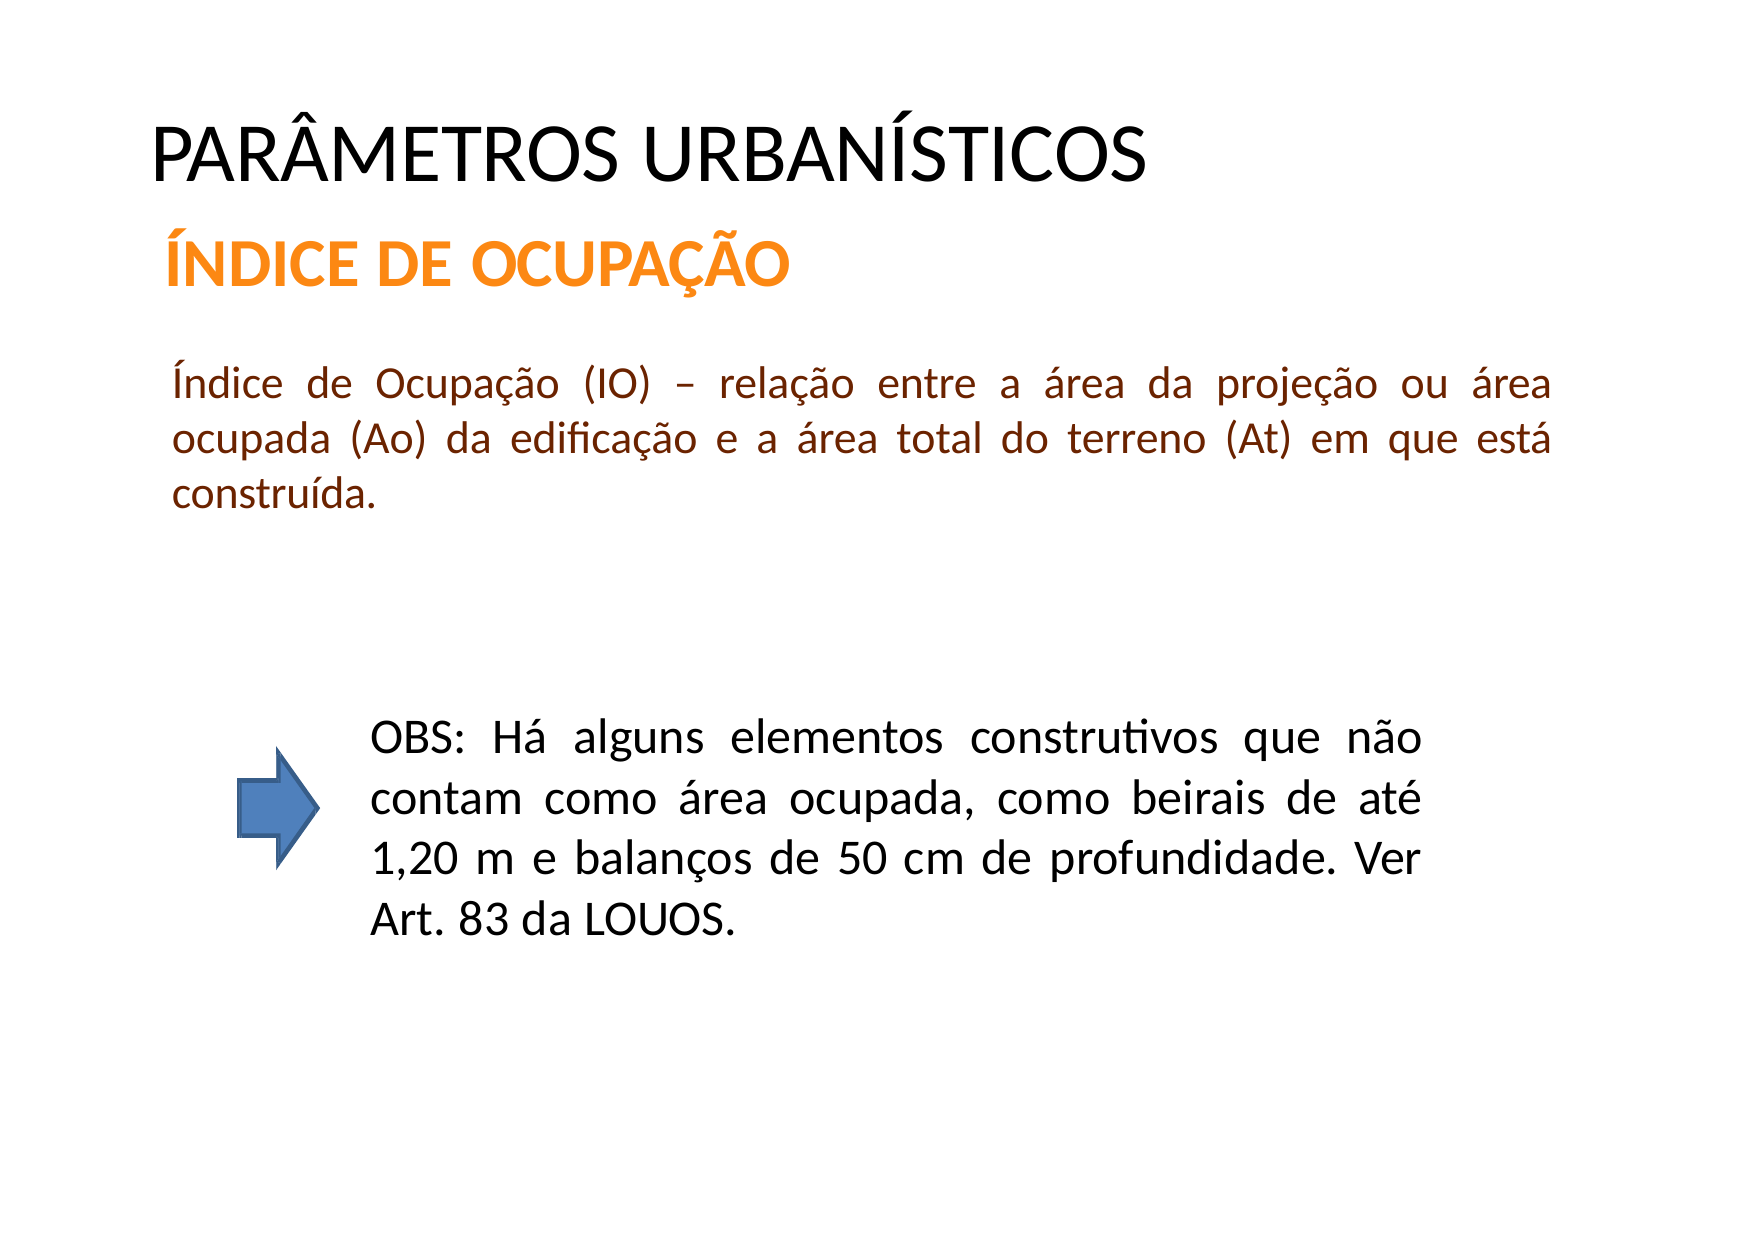

# PARÂMETROS URBANÍSTICOS
ÍNDICE DE OCUPAÇÃO
Índice de Ocupação (IO) – relação entre a área da projeção ou área ocupada (Ao) da edificação e a área total do terreno (At) em que está construída.
OBS: Há alguns elementos construtivos que não contam como área ocupada, como beirais de até 1,20 m e balanços de 50 cm de profundidade. Ver Art. 83 da LOUOS.